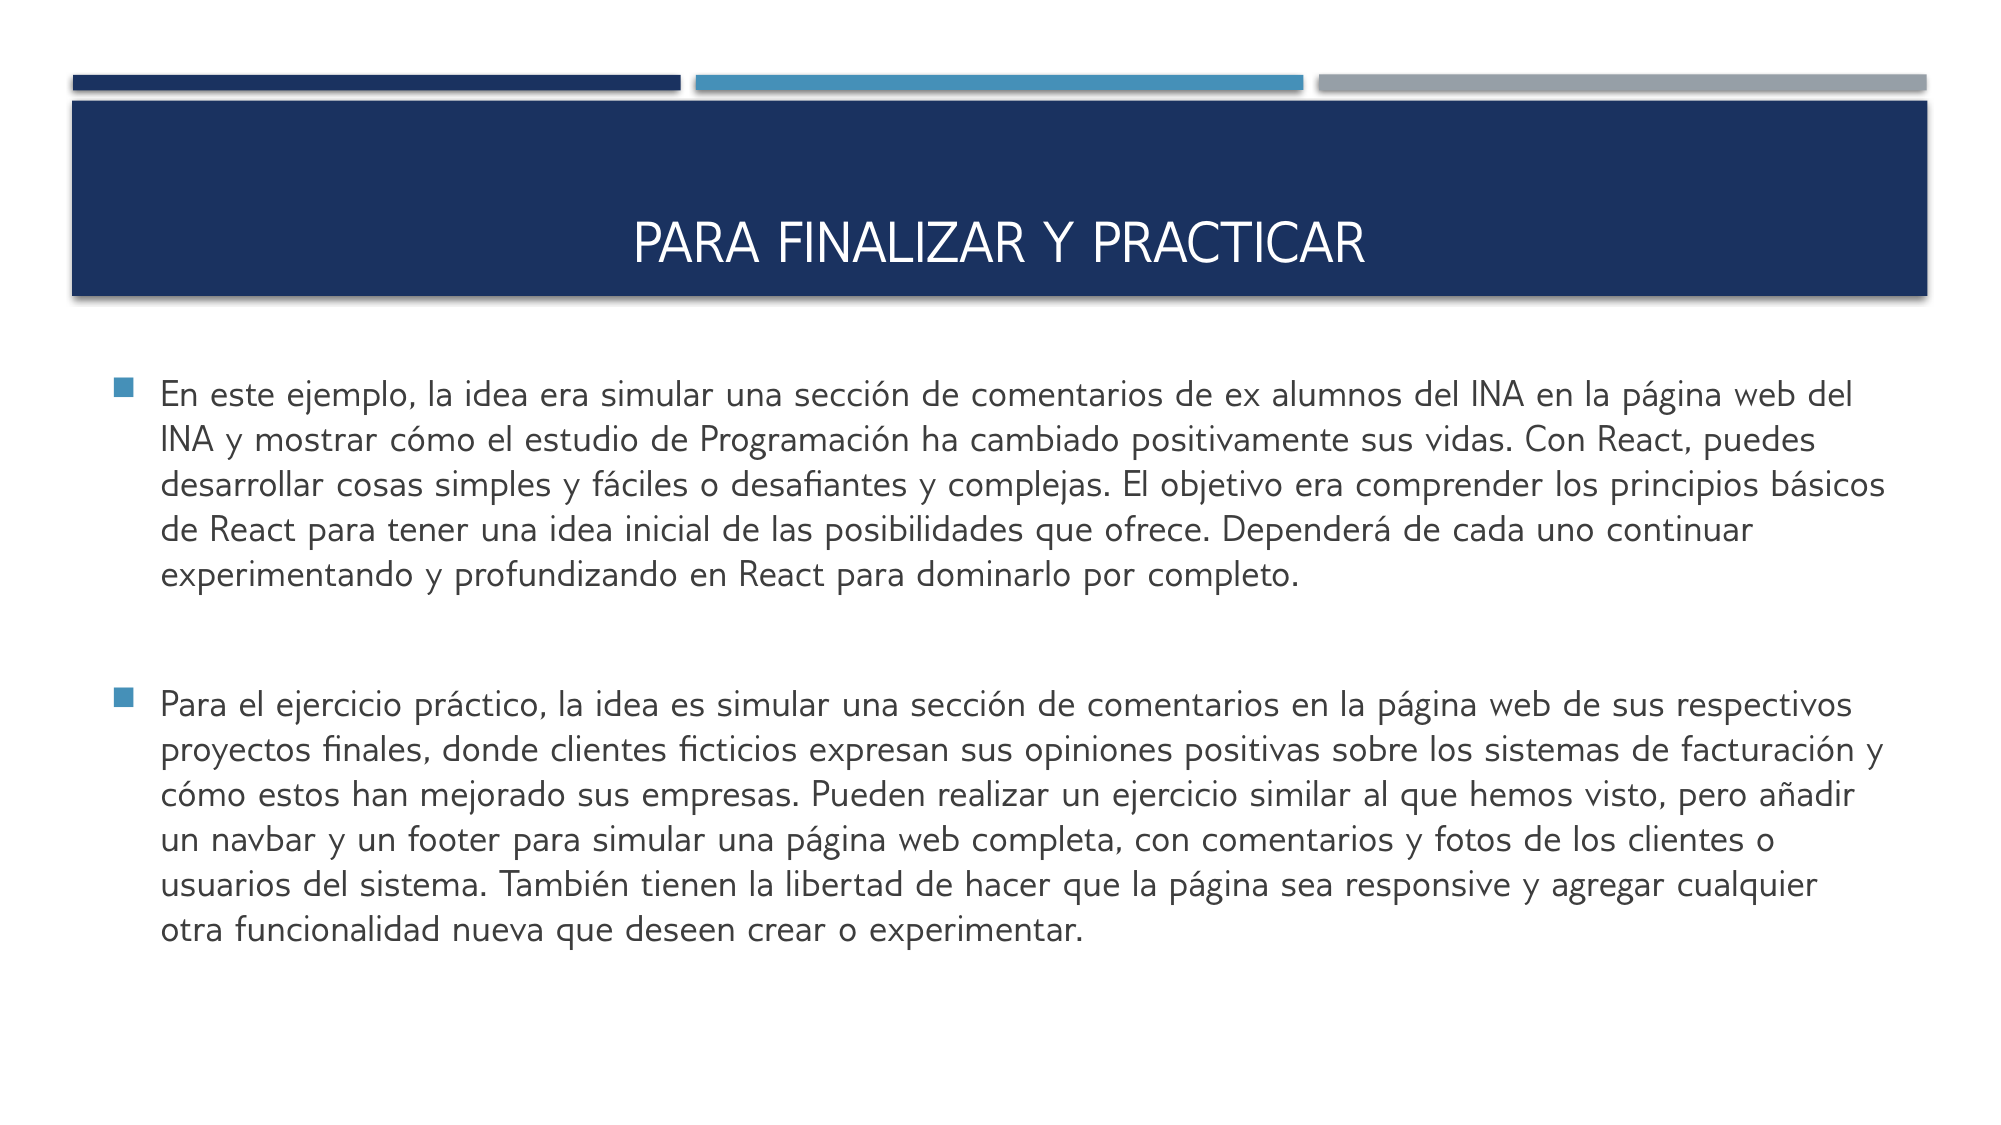

# Para finalizar y practicar
En este ejemplo, la idea era simular una sección de comentarios de ex alumnos del INA en la página web del INA y mostrar cómo el estudio de Programación ha cambiado positivamente sus vidas. Con React, puedes desarrollar cosas simples y fáciles o desafiantes y complejas. El objetivo era comprender los principios básicos de React para tener una idea inicial de las posibilidades que ofrece. Dependerá de cada uno continuar experimentando y profundizando en React para dominarlo por completo.

Para el ejercicio práctico, la idea es simular una sección de comentarios en la página web de sus respectivos proyectos finales, donde clientes ficticios expresan sus opiniones positivas sobre los sistemas de facturación y cómo estos han mejorado sus empresas. Pueden realizar un ejercicio similar al que hemos visto, pero añadir un navbar y un footer para simular una página web completa, con comentarios y fotos de los clientes o usuarios del sistema. También tienen la libertad de hacer que la página sea responsive y agregar cualquier otra funcionalidad nueva que deseen crear o experimentar.